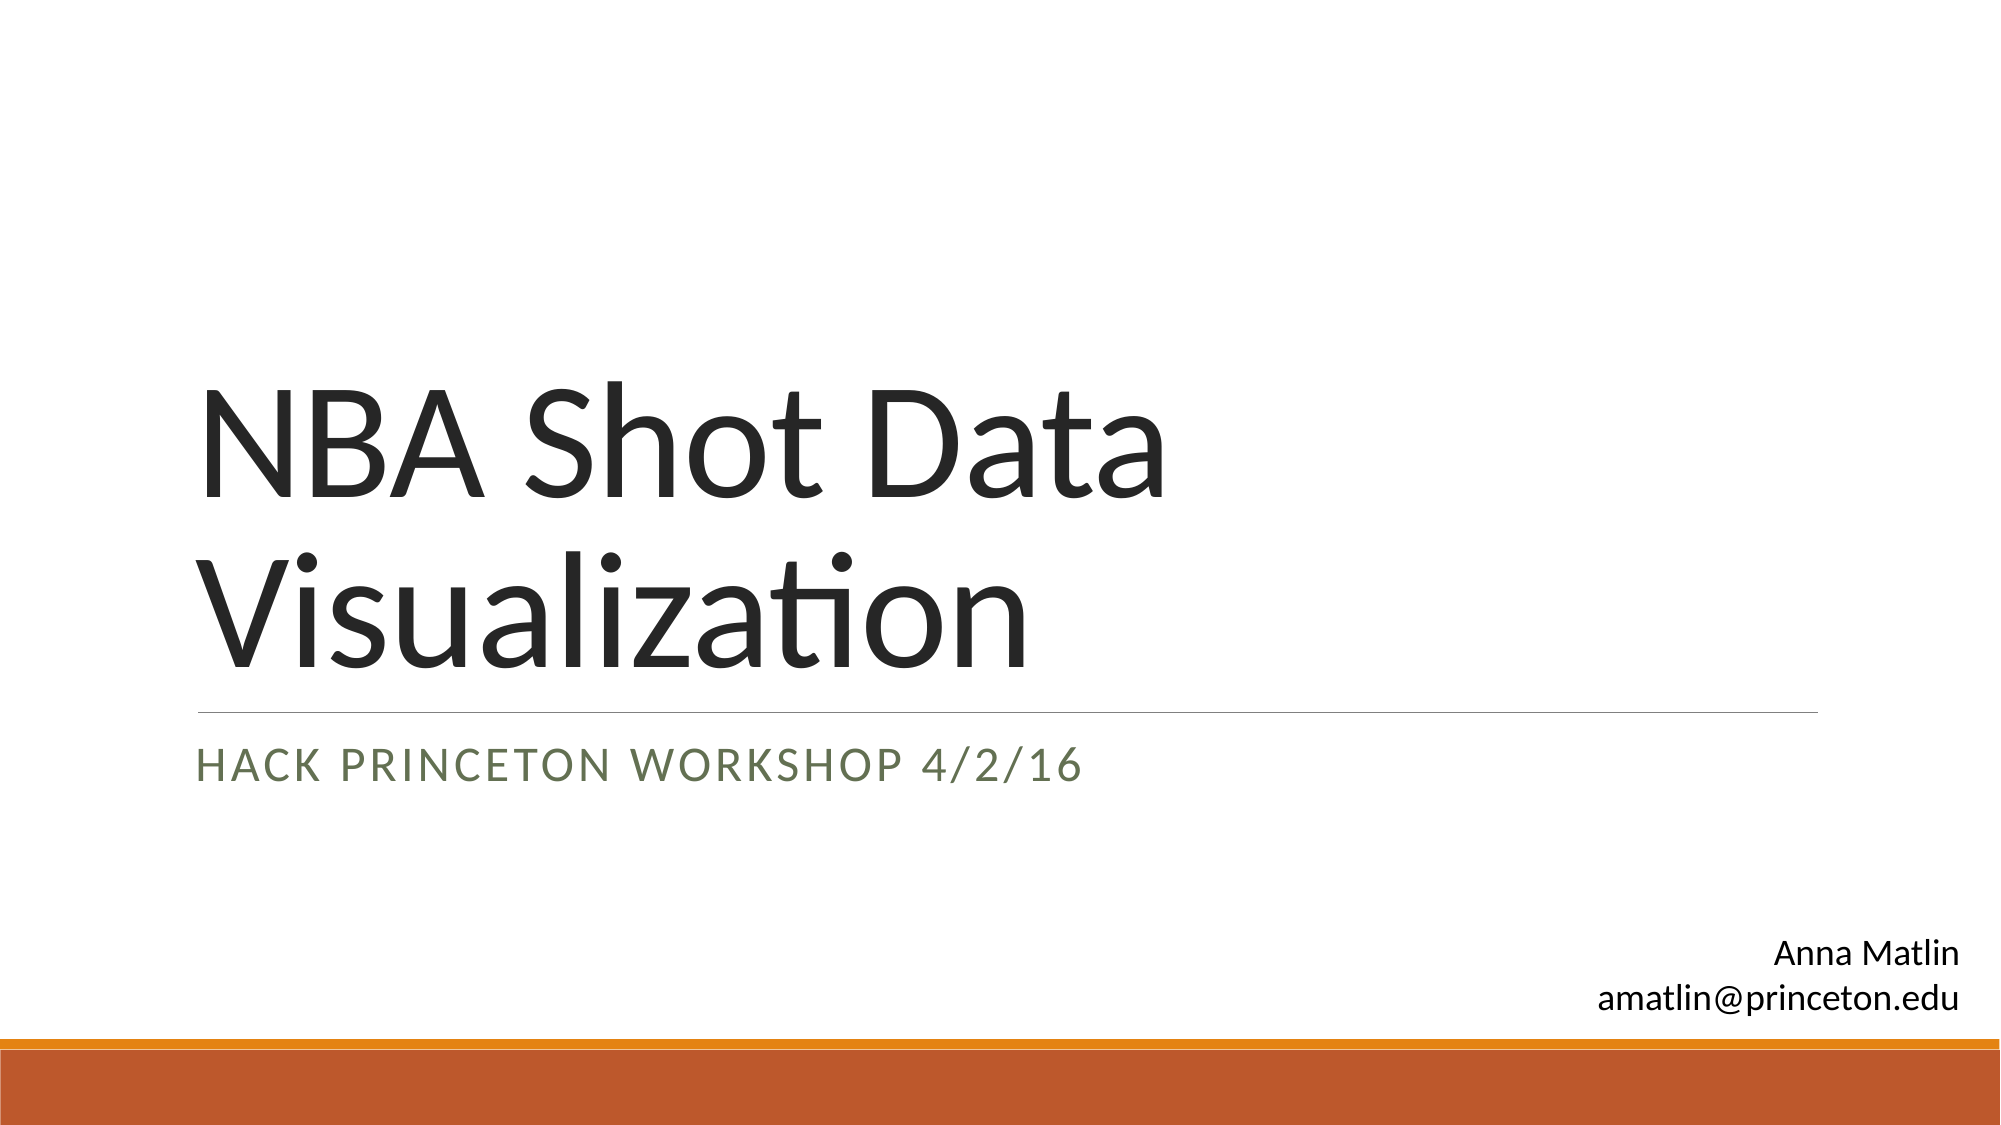

# NBA Shot Data Visualization
Hack princeton workshop 4/2/16
Anna Matlin
amatlin@princeton.edu